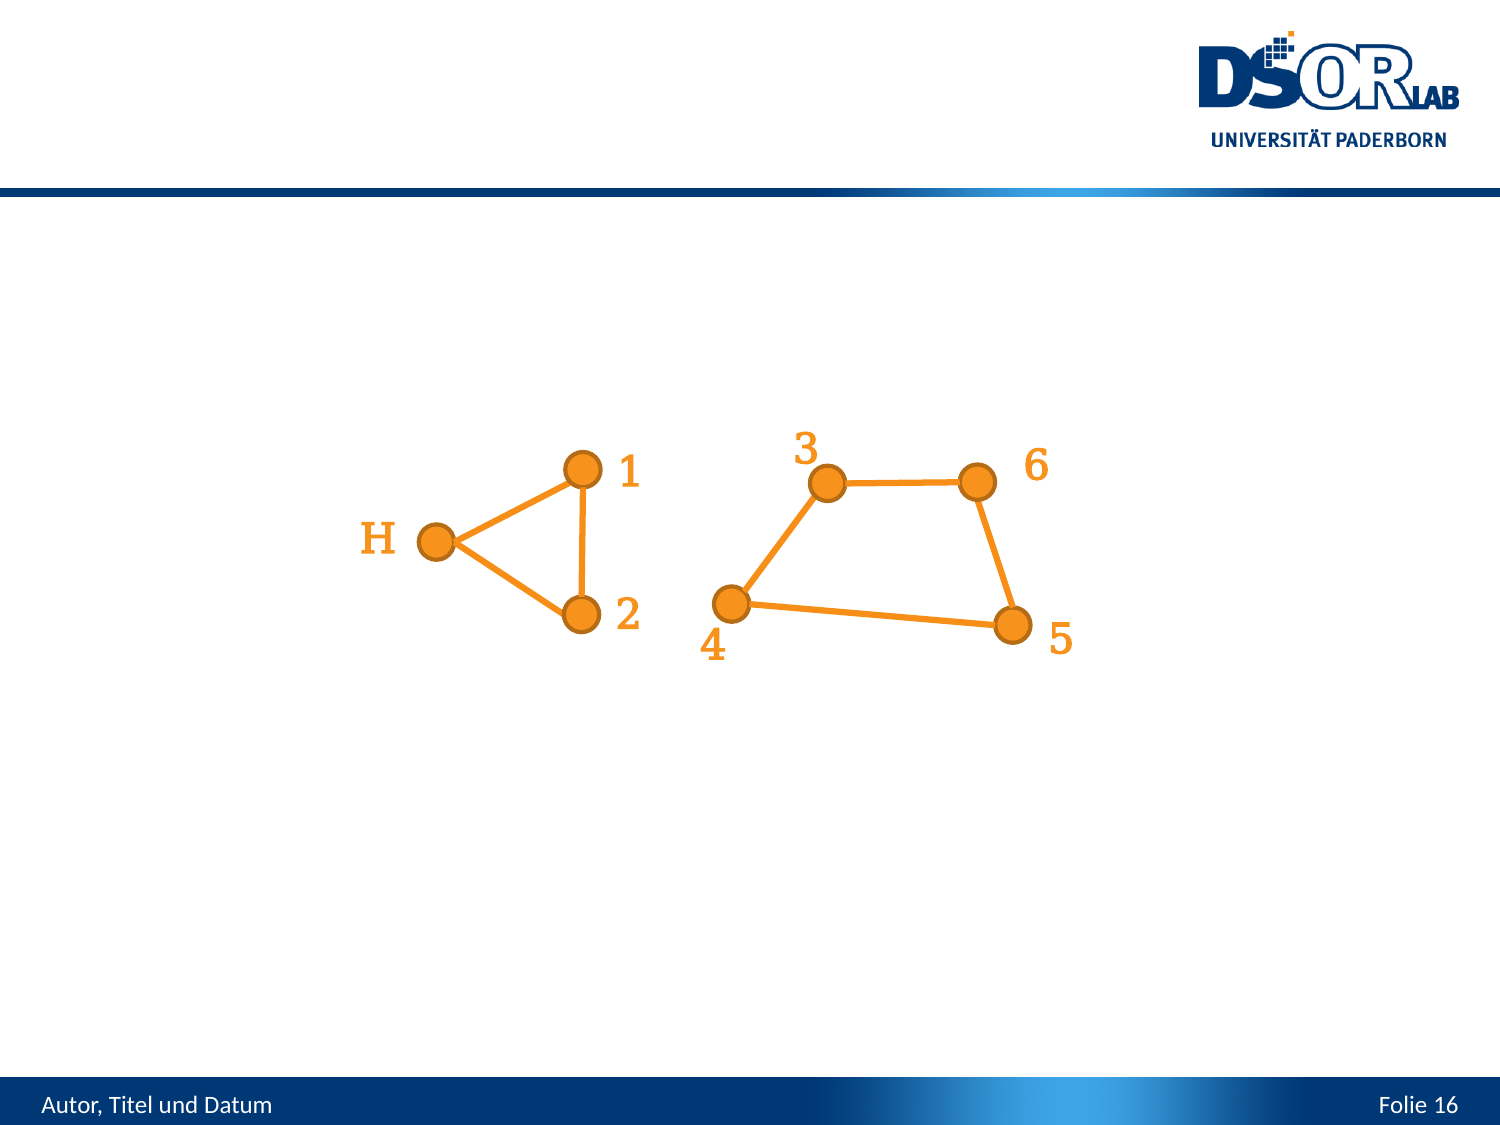

3
6
1

H

2

5

4
Autor, Titel und Datum
Folie 16